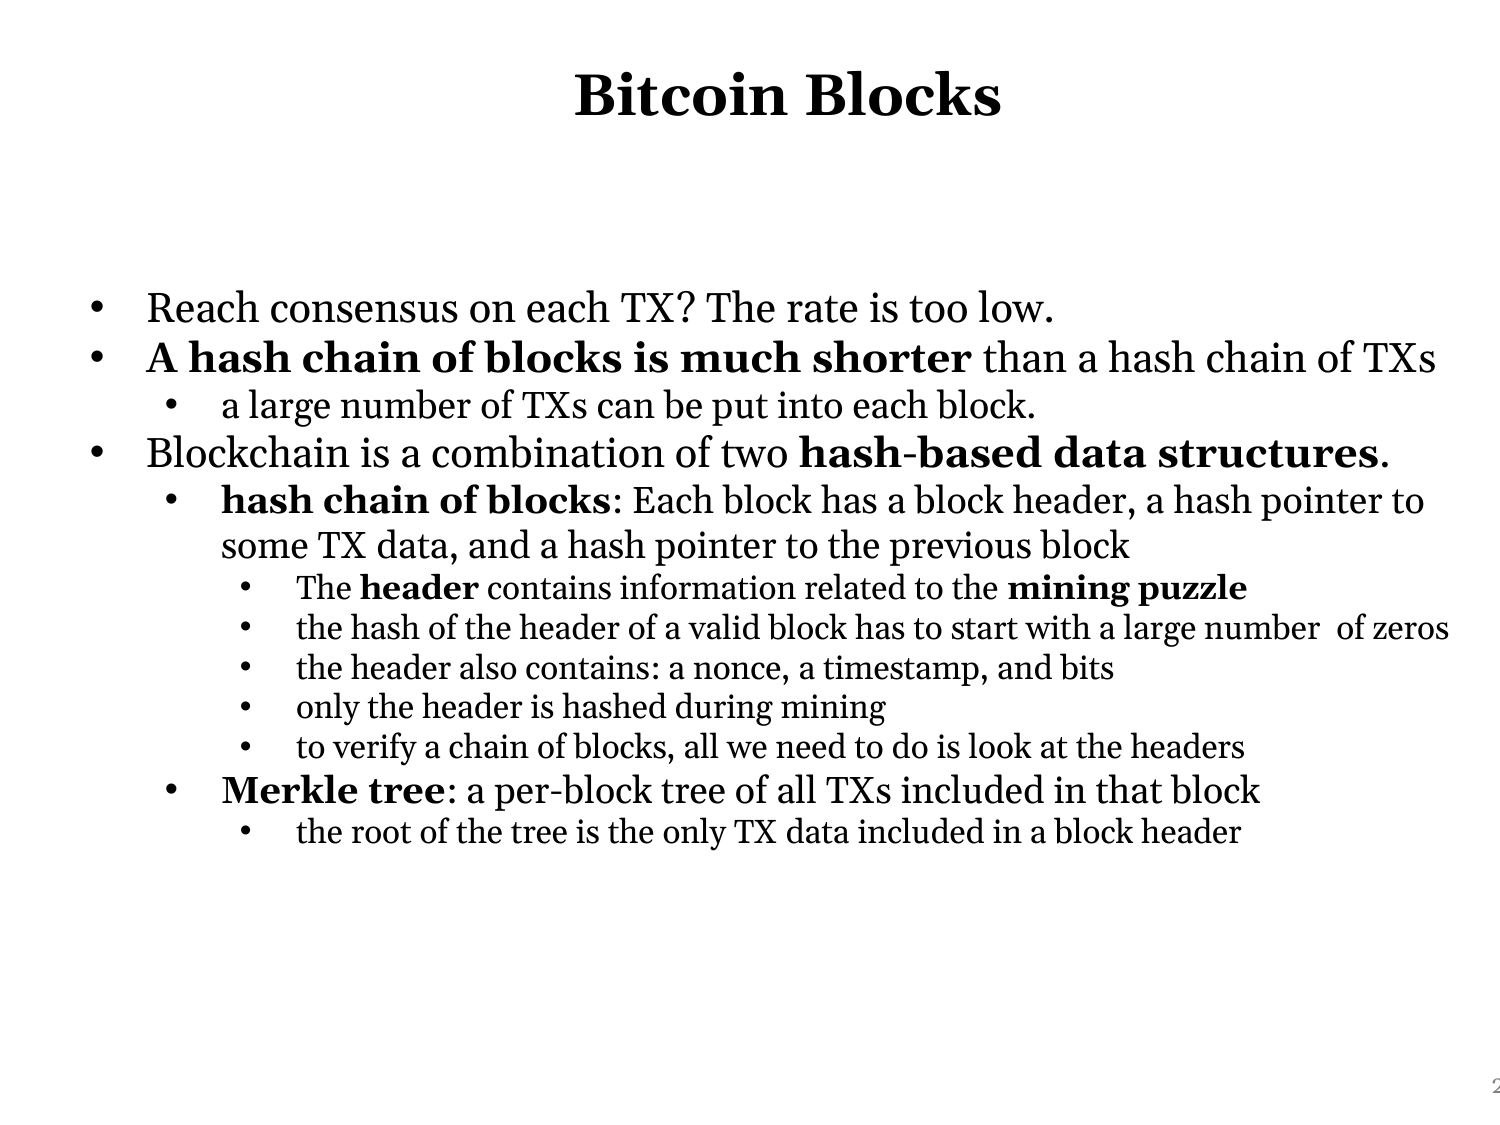

Bitcoin Blocks
Reach consensus on each TX? The rate is too low.
A hash chain of blocks is much shorter than a hash chain of TXs
a large number of TXs can be put into each block.
Blockchain is a combination of two hash-based data structures.
hash chain of blocks: Each block has a block header, a hash pointer to some TX data, and a hash pointer to the previous block
The header contains information related to the mining puzzle
the hash of the header of a valid block has to start with a large number  of zeros
the header also contains: a nonce, a timestamp, and bits
only the header is hashed during mining
to verify a chain of blocks, all we need to do is look at the headers
Merkle tree: a per-block tree of all TXs included in that block
the root of the tree is the only TX data included in a block header